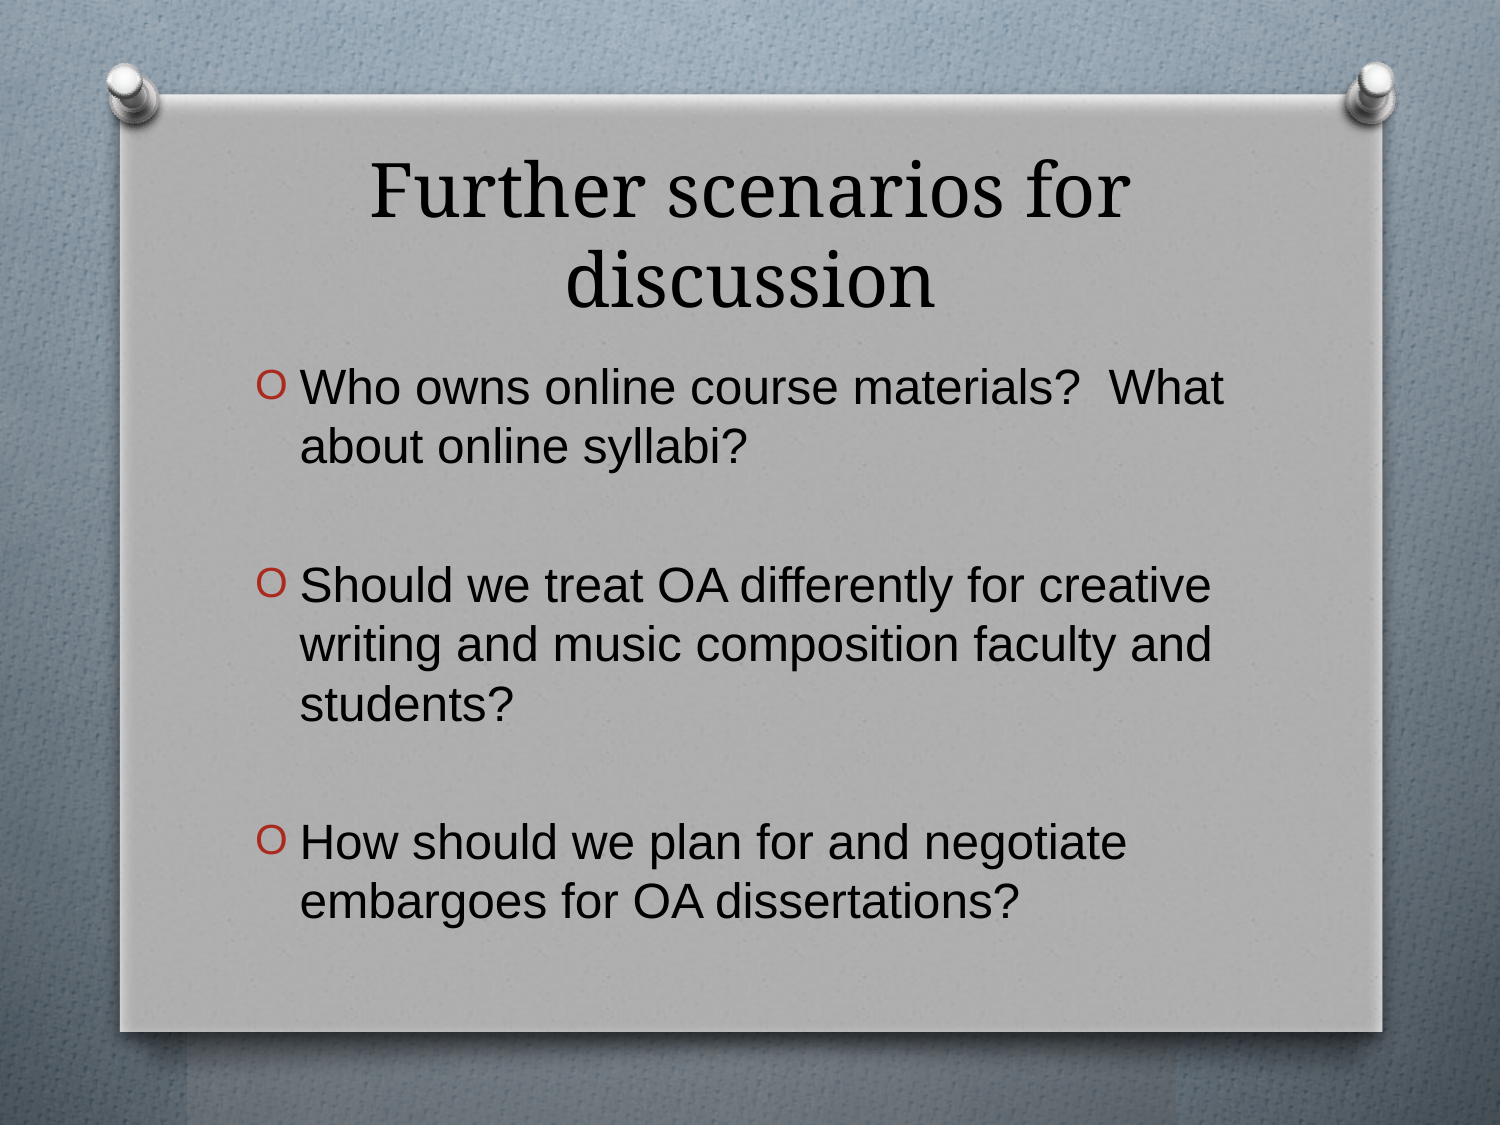

# Further scenarios for discussion
Who owns online course materials?  What about online syllabi?

Should we treat OA differently for creative writing and music composition faculty and students?

How should we plan for and negotiate embargoes for OA dissertations?